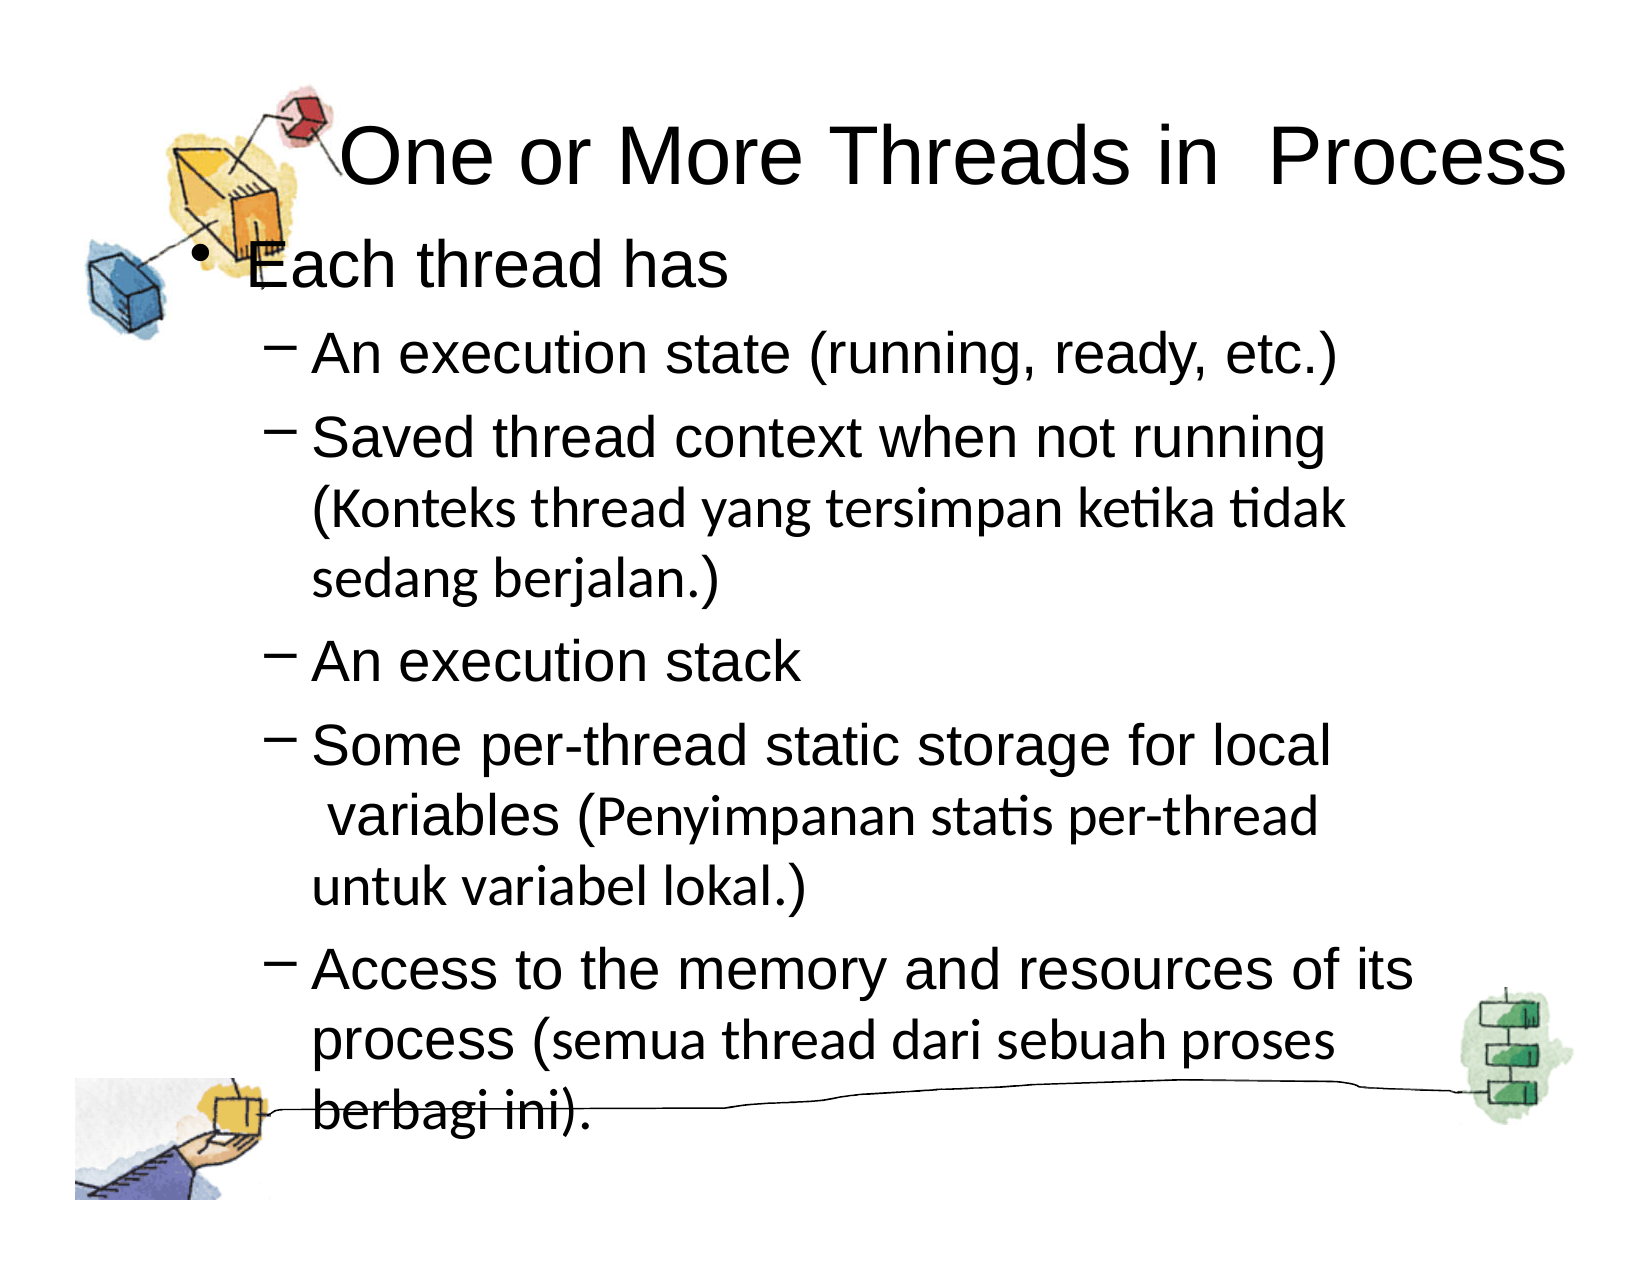

# One or More Threads in  Process
Each thread has
An execution state (running, ready, etc.)
Saved thread context when not running (Konteks thread yang tersimpan ketika tidak sedang berjalan.)
An execution stack
Some per-thread static storage for local  variables (Penyimpanan statis per-thread untuk variabel lokal.)
Access to the memory and resources of its  process (semua thread dari sebuah proses berbagi ini).